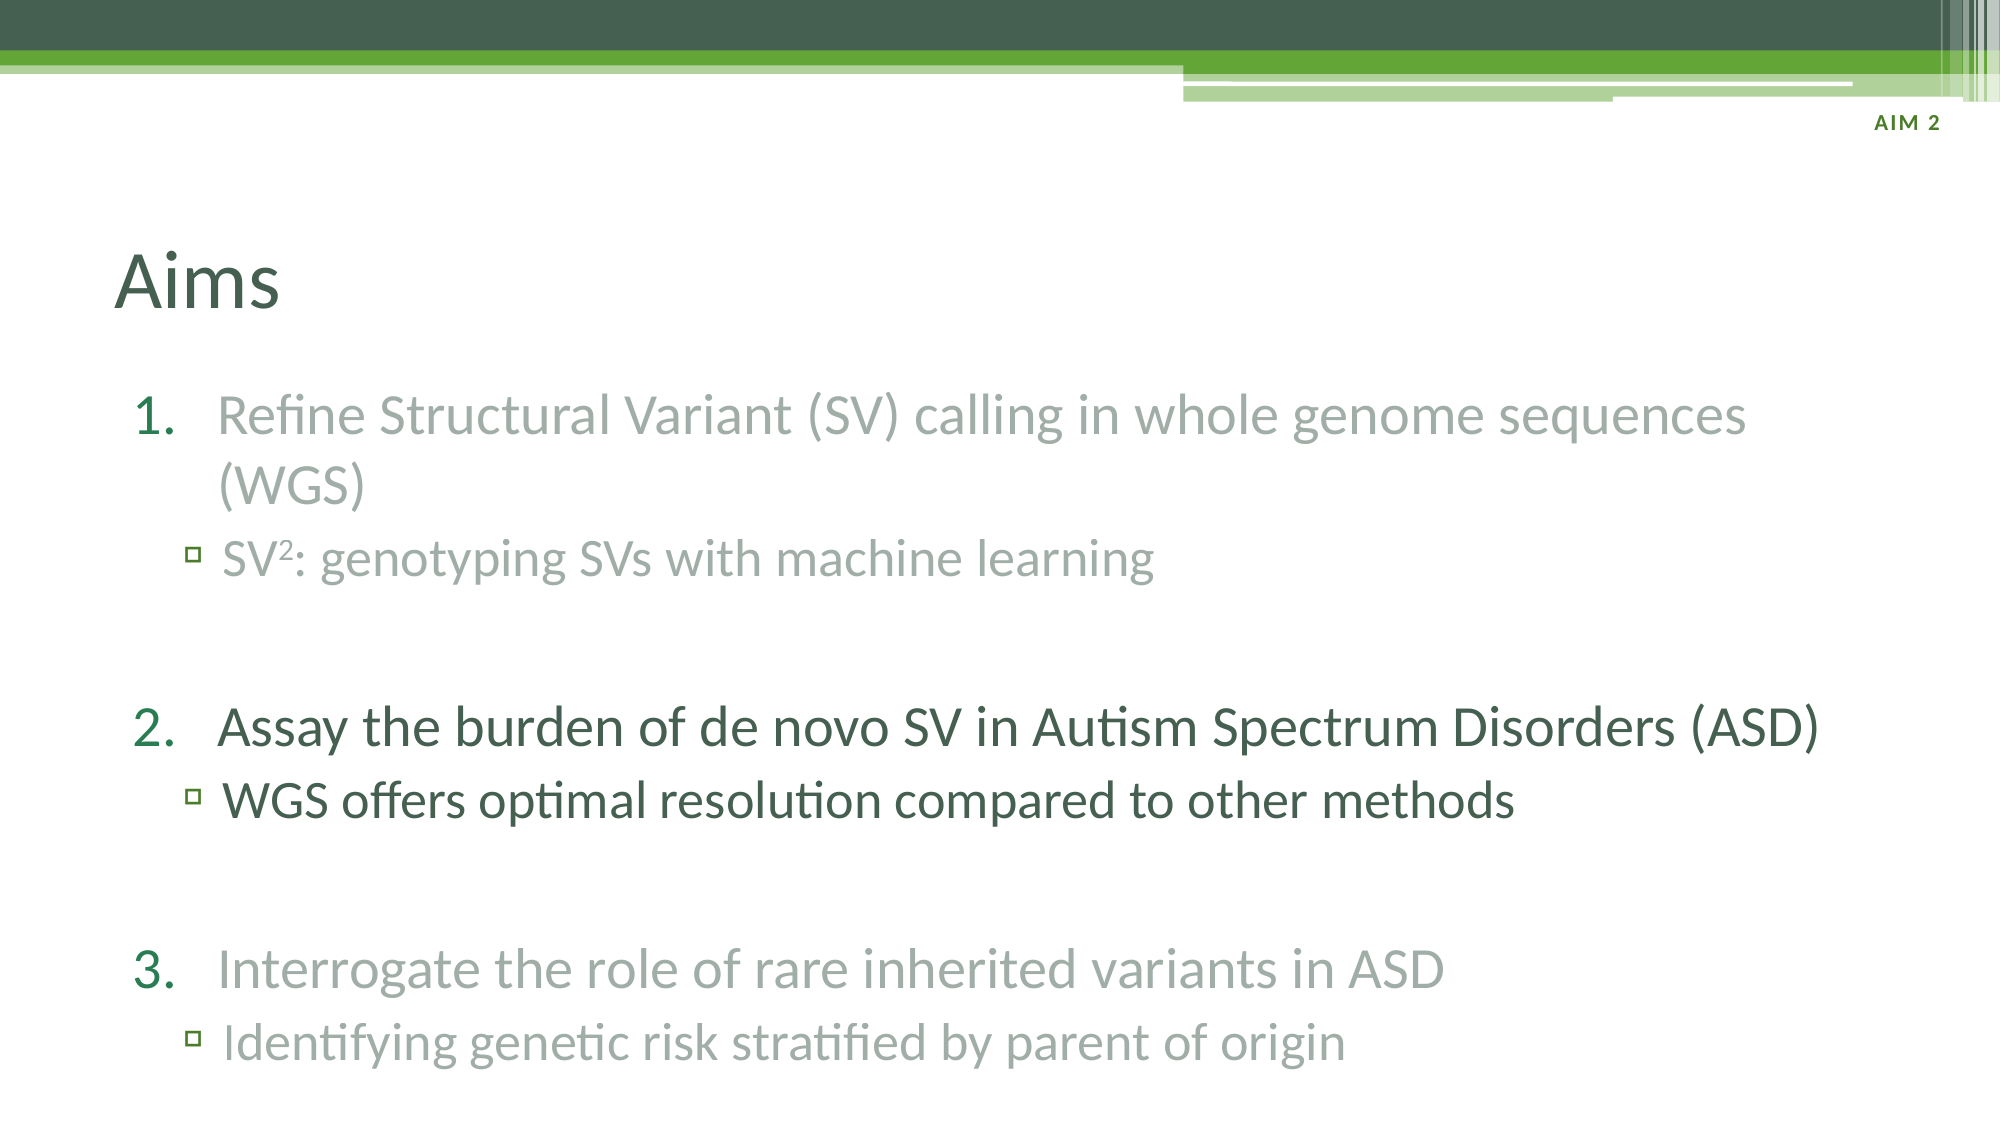

Aim 2
# Aims
Refine Structural Variant (SV) calling in whole genome sequences (WGS)
SV2: genotyping SVs with machine learning

Assay the burden of de novo SV in Autism Spectrum Disorders (ASD)
WGS offers optimal resolution compared to other methods

Interrogate the role of rare inherited variants in ASD
Identifying genetic risk stratified by parent of origin